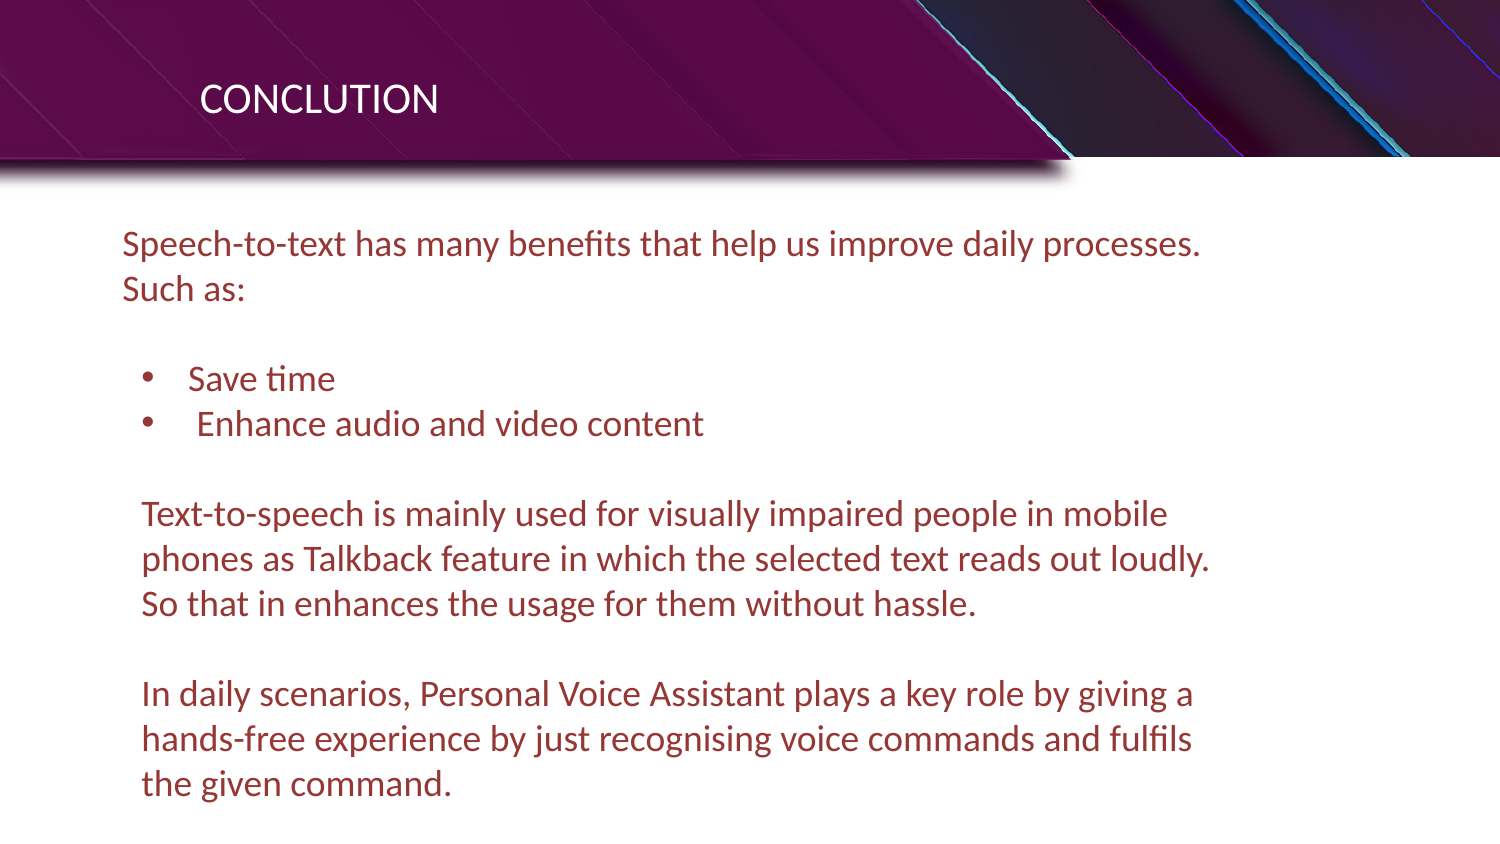

# CONCLUTION
Speech-to-text has many benefits that help us improve daily processes. Such as:

Save time
 Enhance audio and video content

Text-to-speech is mainly used for visually impaired people in mobile phones as Talkback feature in which the selected text reads out loudly. So that in enhances the usage for them without hassle.

In daily scenarios, Personal Voice Assistant plays a key role by giving a hands-free experience by just recognising voice commands and fulfils the given command.